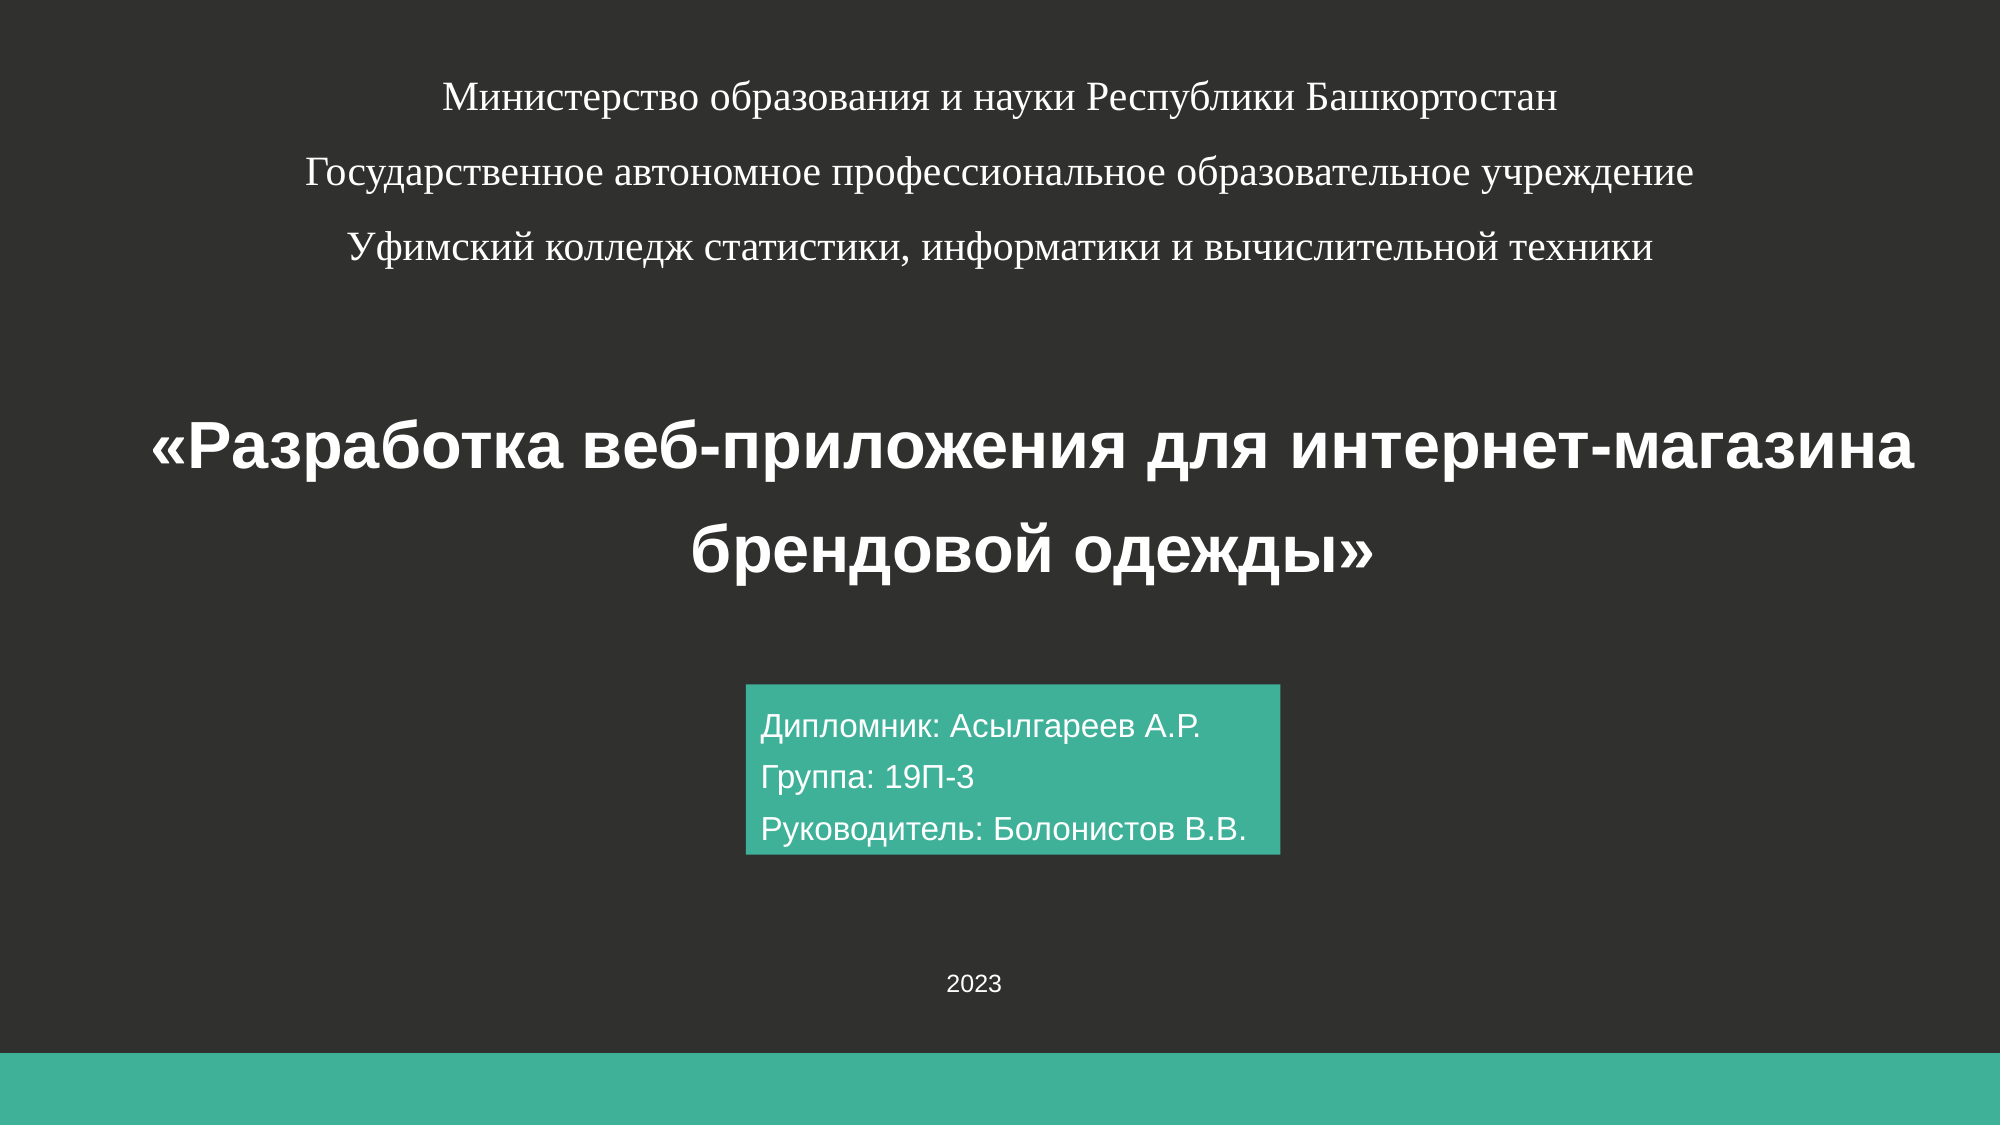

Министерство образования и науки Республики Башкортостан
Государственное автономное профессиональное образовательное учреждение
Уфимский колледж статистики, информатики и вычислительной техники

«Разработка веб-приложения для интернет-магазина
брендовой одежды»
Дипломник: Асылгареев А.Р.
Группа: 19П-3
Руководитель: Болонистов В.В.
2023